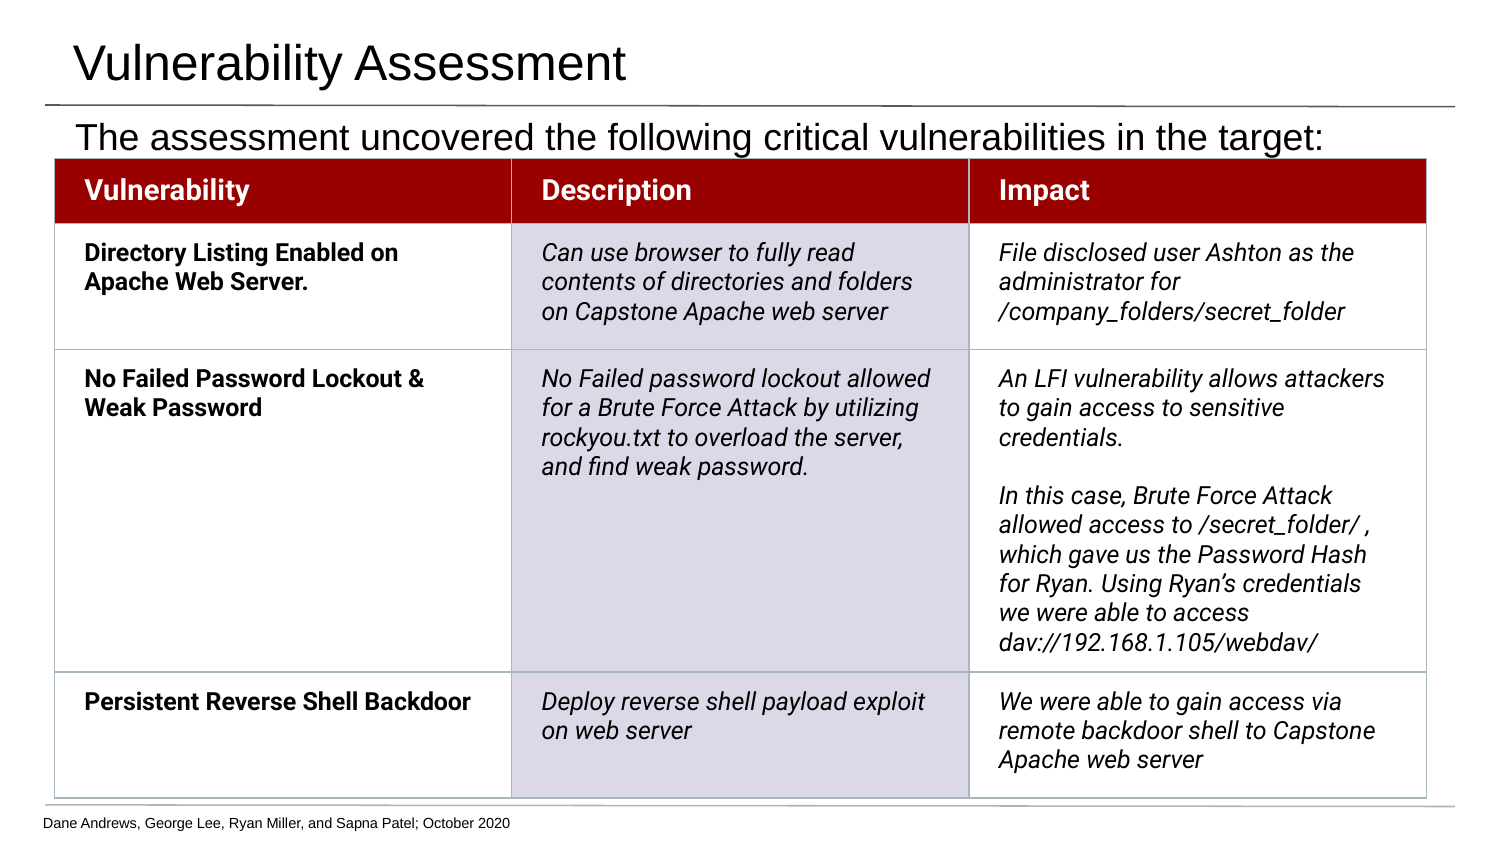

# Vulnerability Assessment
The assessment uncovered the following critical vulnerabilities in the target:
| Vulnerability | Description | Impact |
| --- | --- | --- |
| Directory Listing Enabled on Apache Web Server. | Can use browser to fully read contents of directories and folders on Capstone Apache web server | File disclosed user Ashton as the administrator for /company\_folders/secret\_folder |
| No Failed Password Lockout & Weak Password | No Failed password lockout allowed for a Brute Force Attack by utilizing rockyou.txt to overload the server, and find weak password. | An LFI vulnerability allows attackers to gain access to sensitive credentials. In this case, Brute Force Attack allowed access to /secret\_folder/ , which gave us the Password Hash for Ryan. Using Ryan’s credentials we were able to access dav://192.168.1.105/webdav/ |
| Persistent Reverse Shell Backdoor | Deploy reverse shell payload exploit on web server | We were able to gain access via remote backdoor shell to Capstone Apache web server |
Dane Andrews, George Lee, Ryan Miller, and Sapna Patel; October 2020